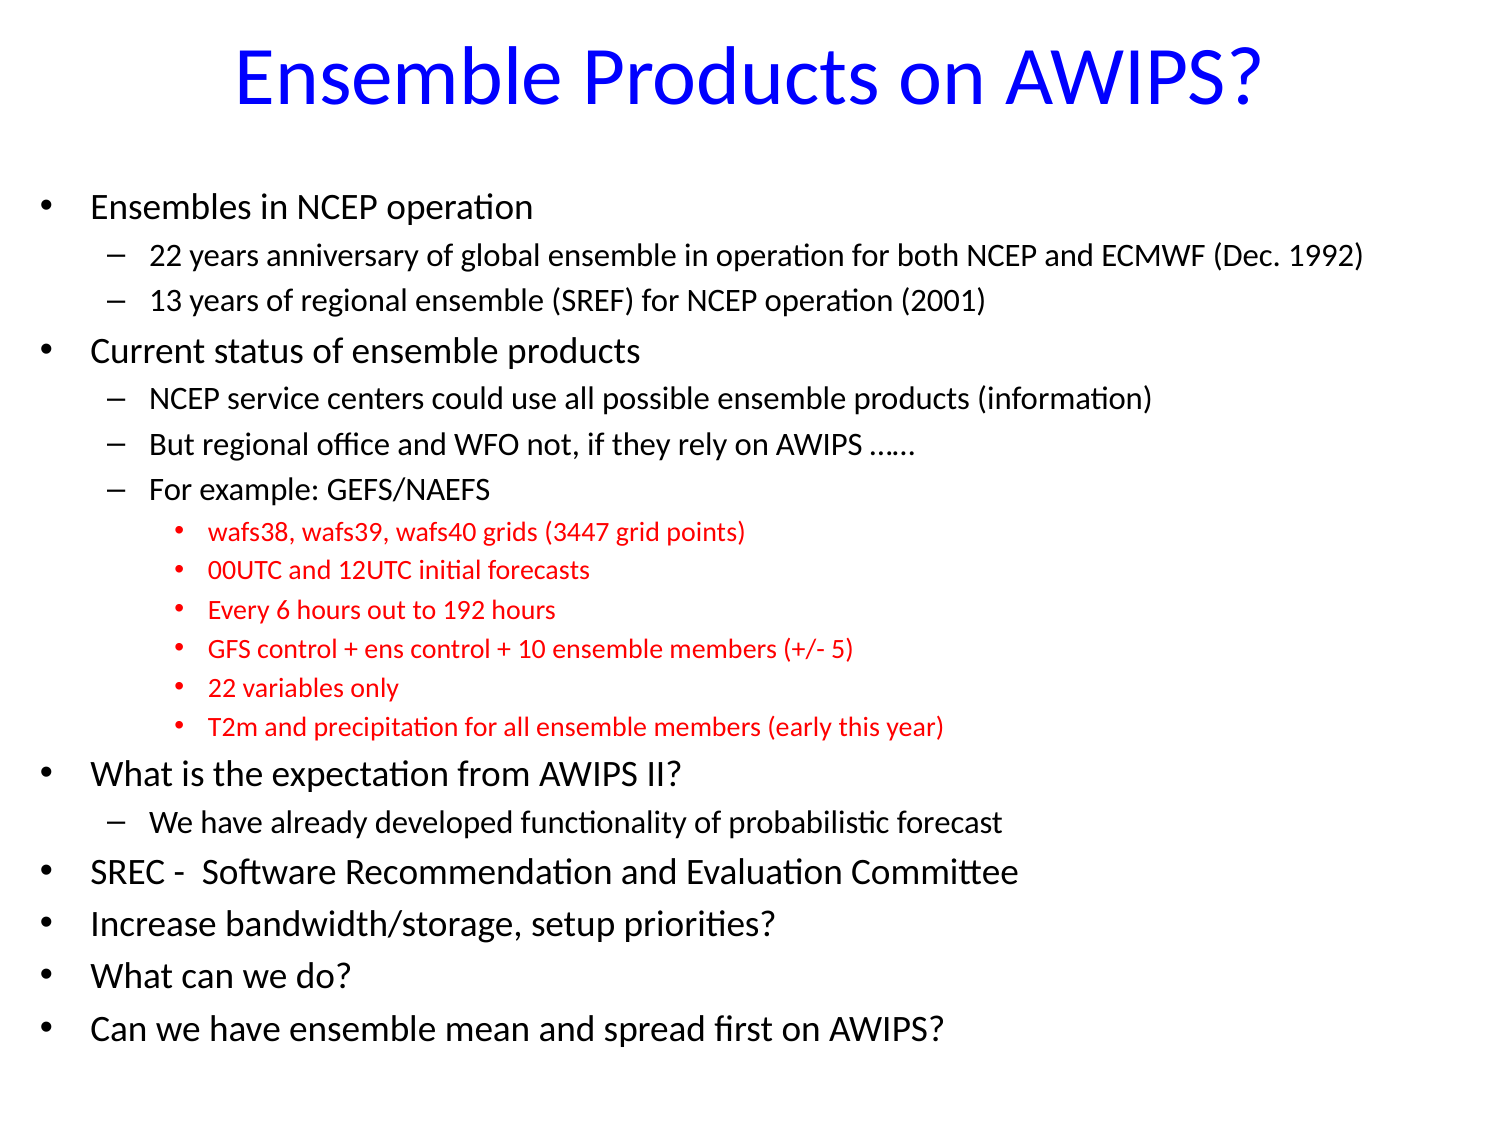

# Ensemble Products on AWIPS?
Ensembles in NCEP operation
22 years anniversary of global ensemble in operation for both NCEP and ECMWF (Dec. 1992)
13 years of regional ensemble (SREF) for NCEP operation (2001)
Current status of ensemble products
NCEP service centers could use all possible ensemble products (information)
But regional office and WFO not, if they rely on AWIPS ……
For example: GEFS/NAEFS
wafs38, wafs39, wafs40 grids (3447 grid points)
00UTC and 12UTC initial forecasts
Every 6 hours out to 192 hours
GFS control + ens control + 10 ensemble members (+/- 5)
22 variables only
T2m and precipitation for all ensemble members (early this year)
What is the expectation from AWIPS II?
We have already developed functionality of probabilistic forecast
SREC -  Software Recommendation and Evaluation Committee
Increase bandwidth/storage, setup priorities?
What can we do?
Can we have ensemble mean and spread first on AWIPS?